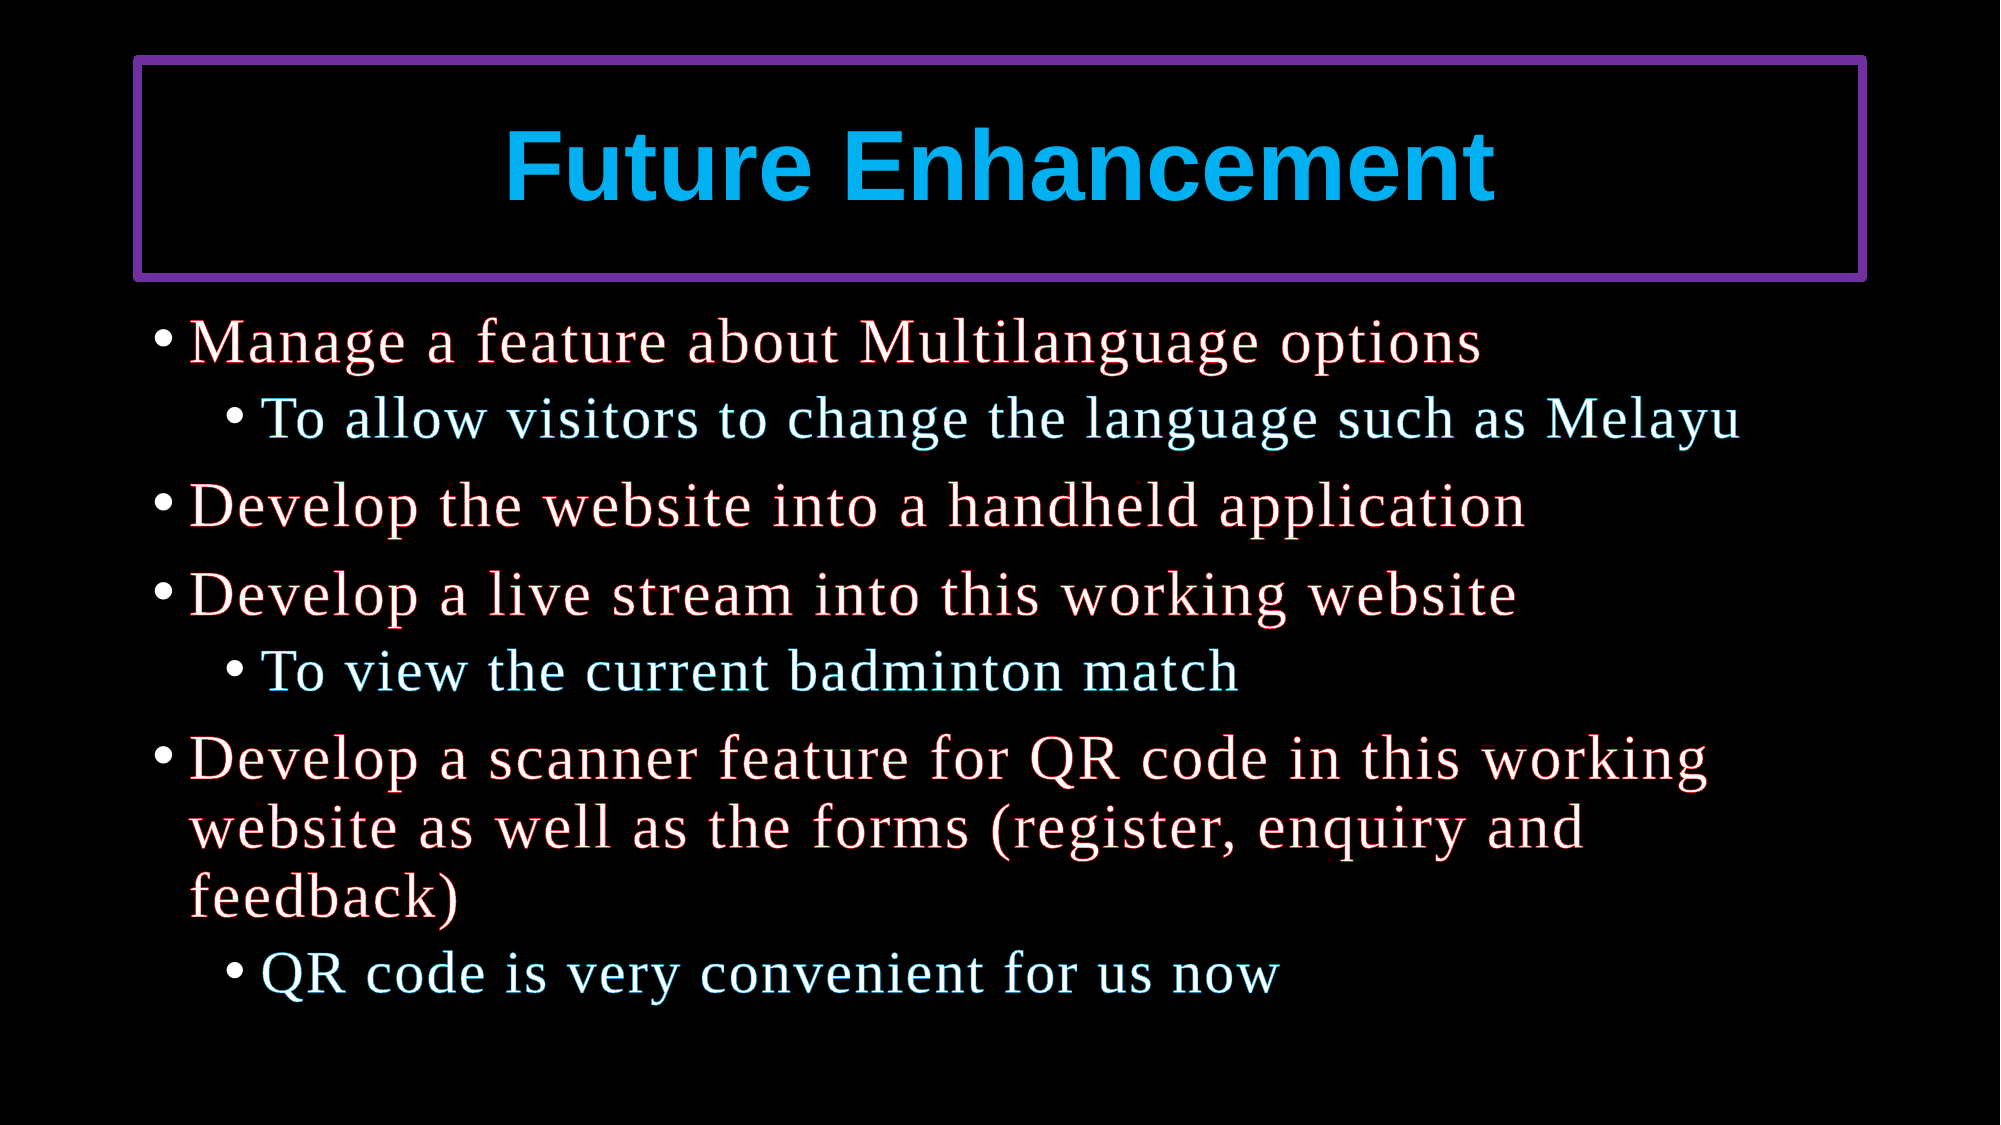

# Future Enhancement
Manage a feature about Multilanguage options
To allow visitors to change the language such as Melayu
Develop the website into a handheld application
Develop a live stream into this working website
To view the current badminton match
Develop a scanner feature for QR code in this working website as well as the forms (register, enquiry and feedback)
QR code is very convenient for us now